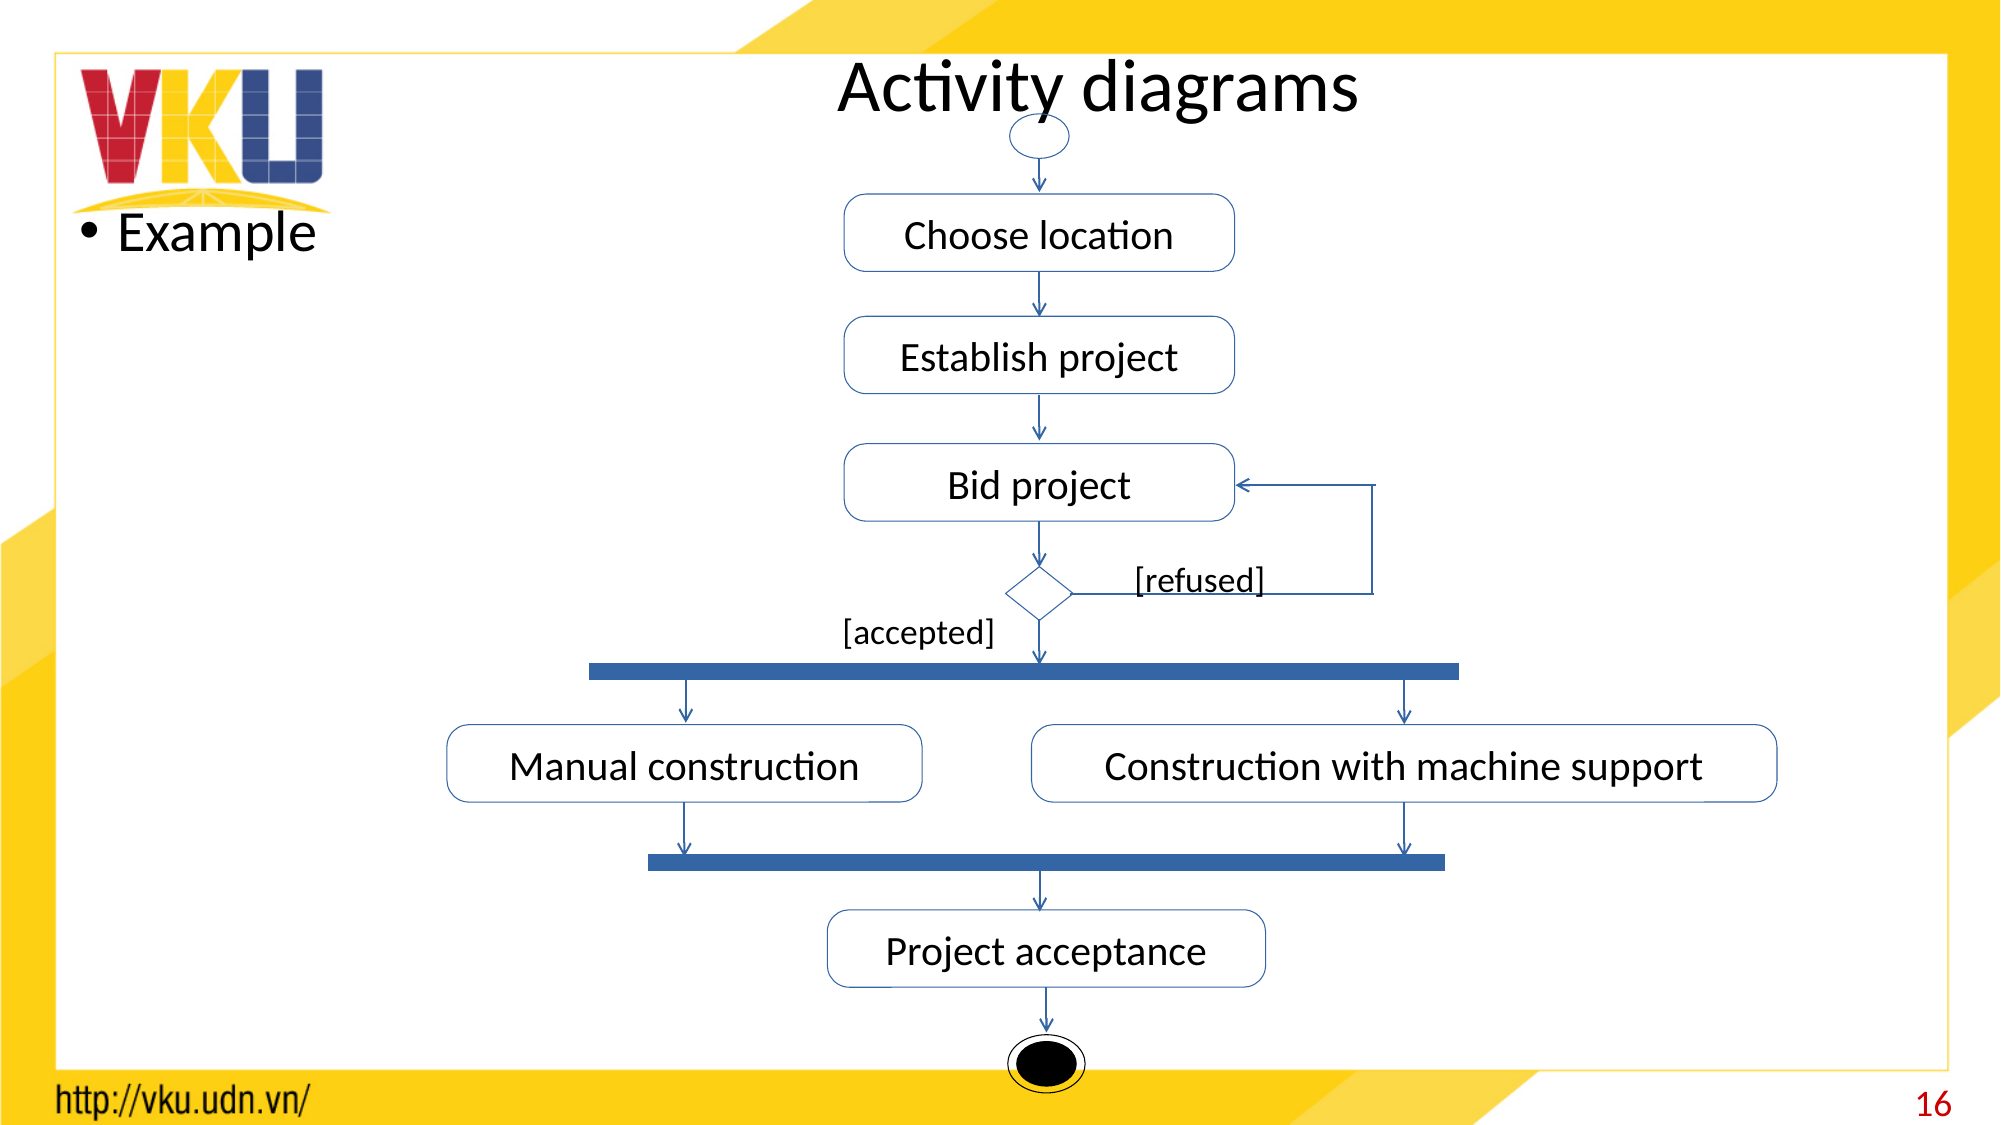

# Activity diagrams

Example
Choose location

Establish project

Bid project

[refused]

[accepted]

Manual construction
Construction with machine support

Project acceptance

16